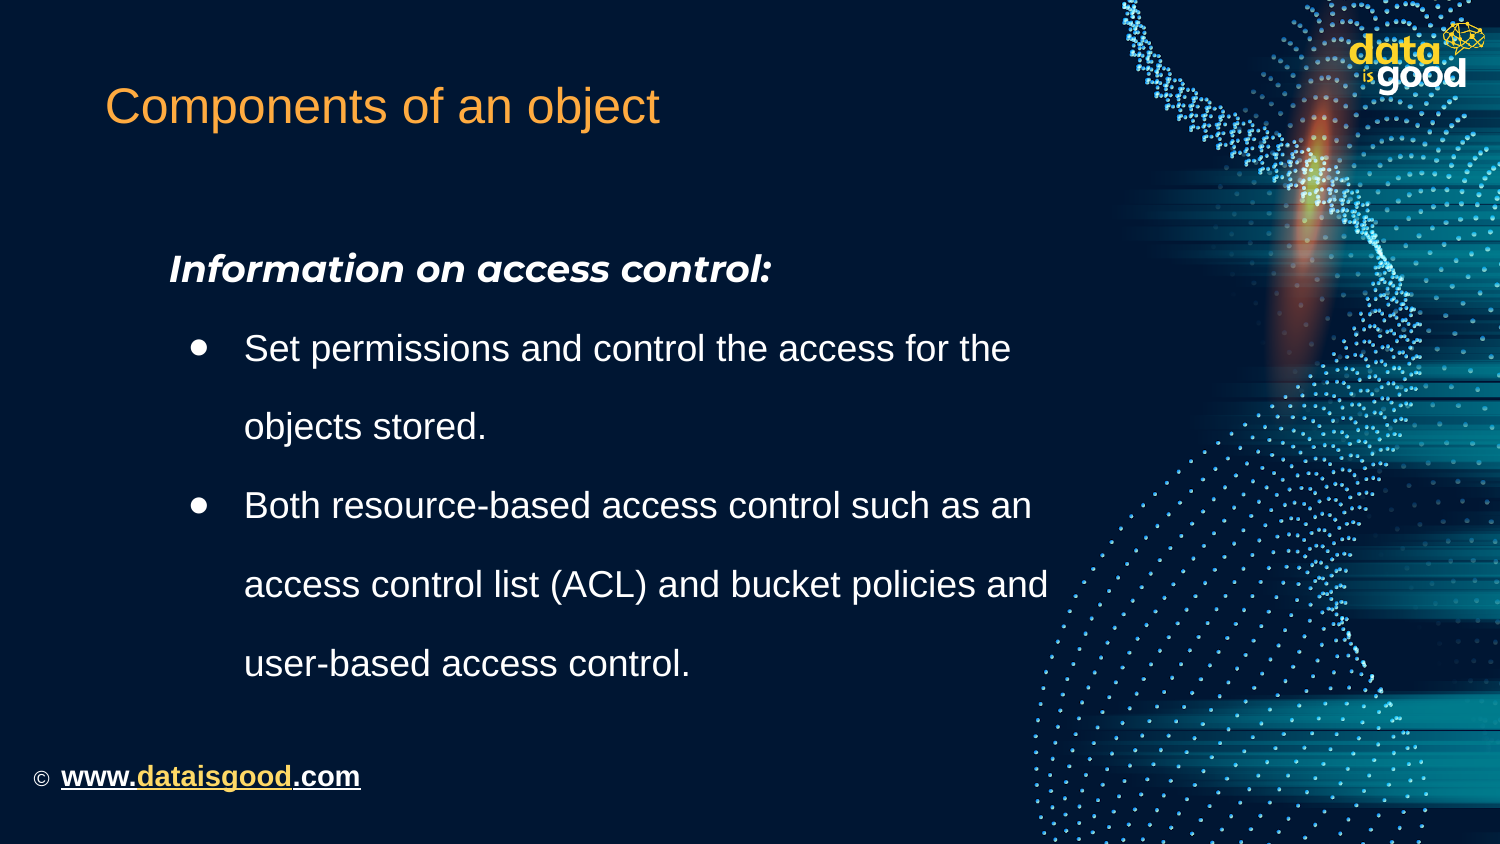

# Components of an object
Information on access control:
Set permissions and control the access for the objects stored.
Both resource-based access control such as an access control list (ACL) and bucket policies and user-based access control.